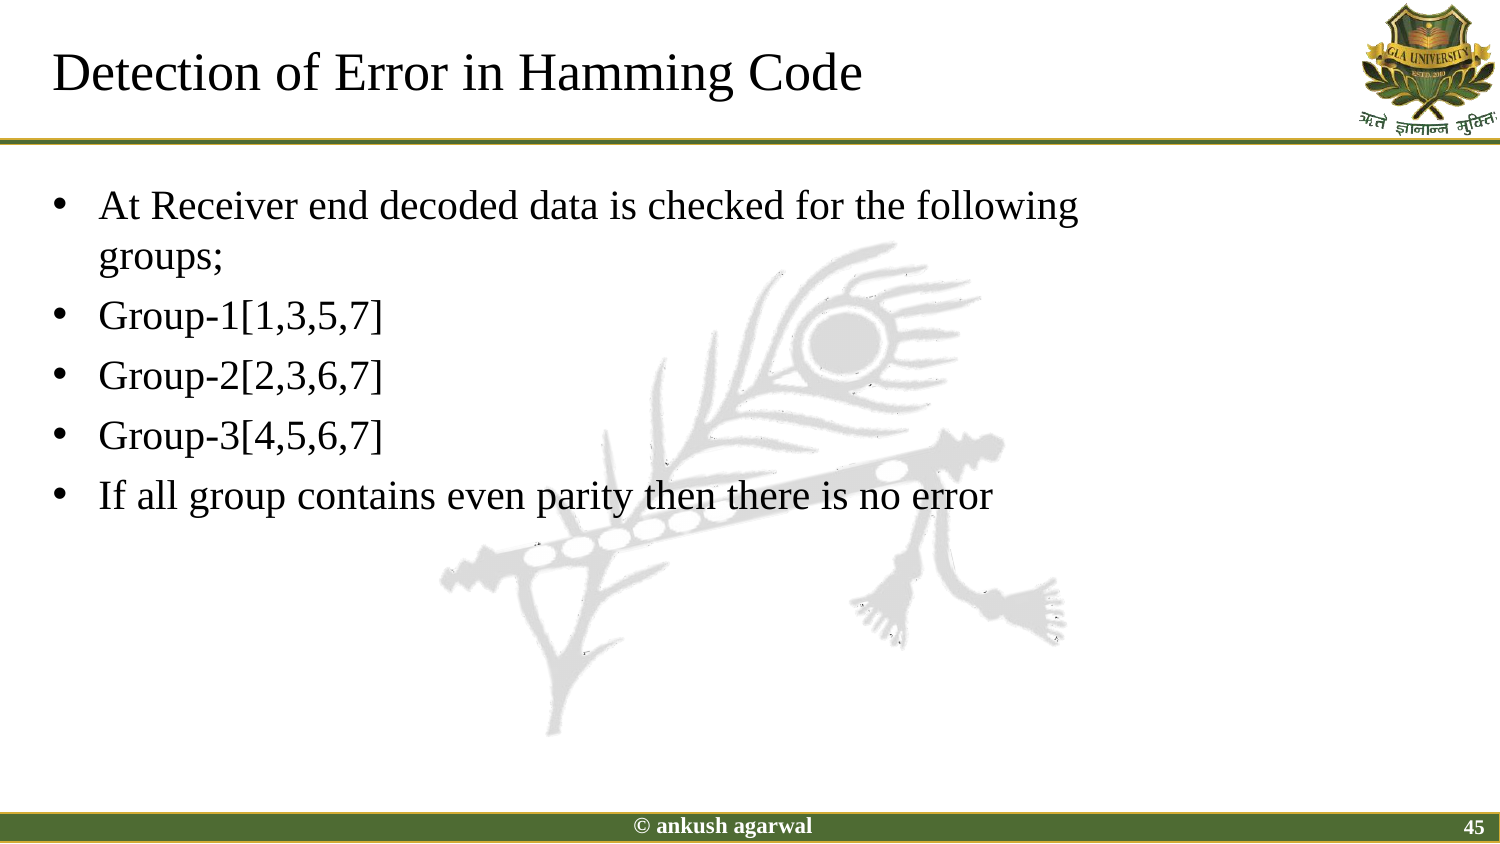

# Detection of Error in Hamming Code
At Receiver end decoded data is checked for the following groups;
Group-1[1,3,5,7]
Group-2[2,3,6,7]
Group-3[4,5,6,7]
If all group contains even parity then there is no error
© ankush agarwal
45